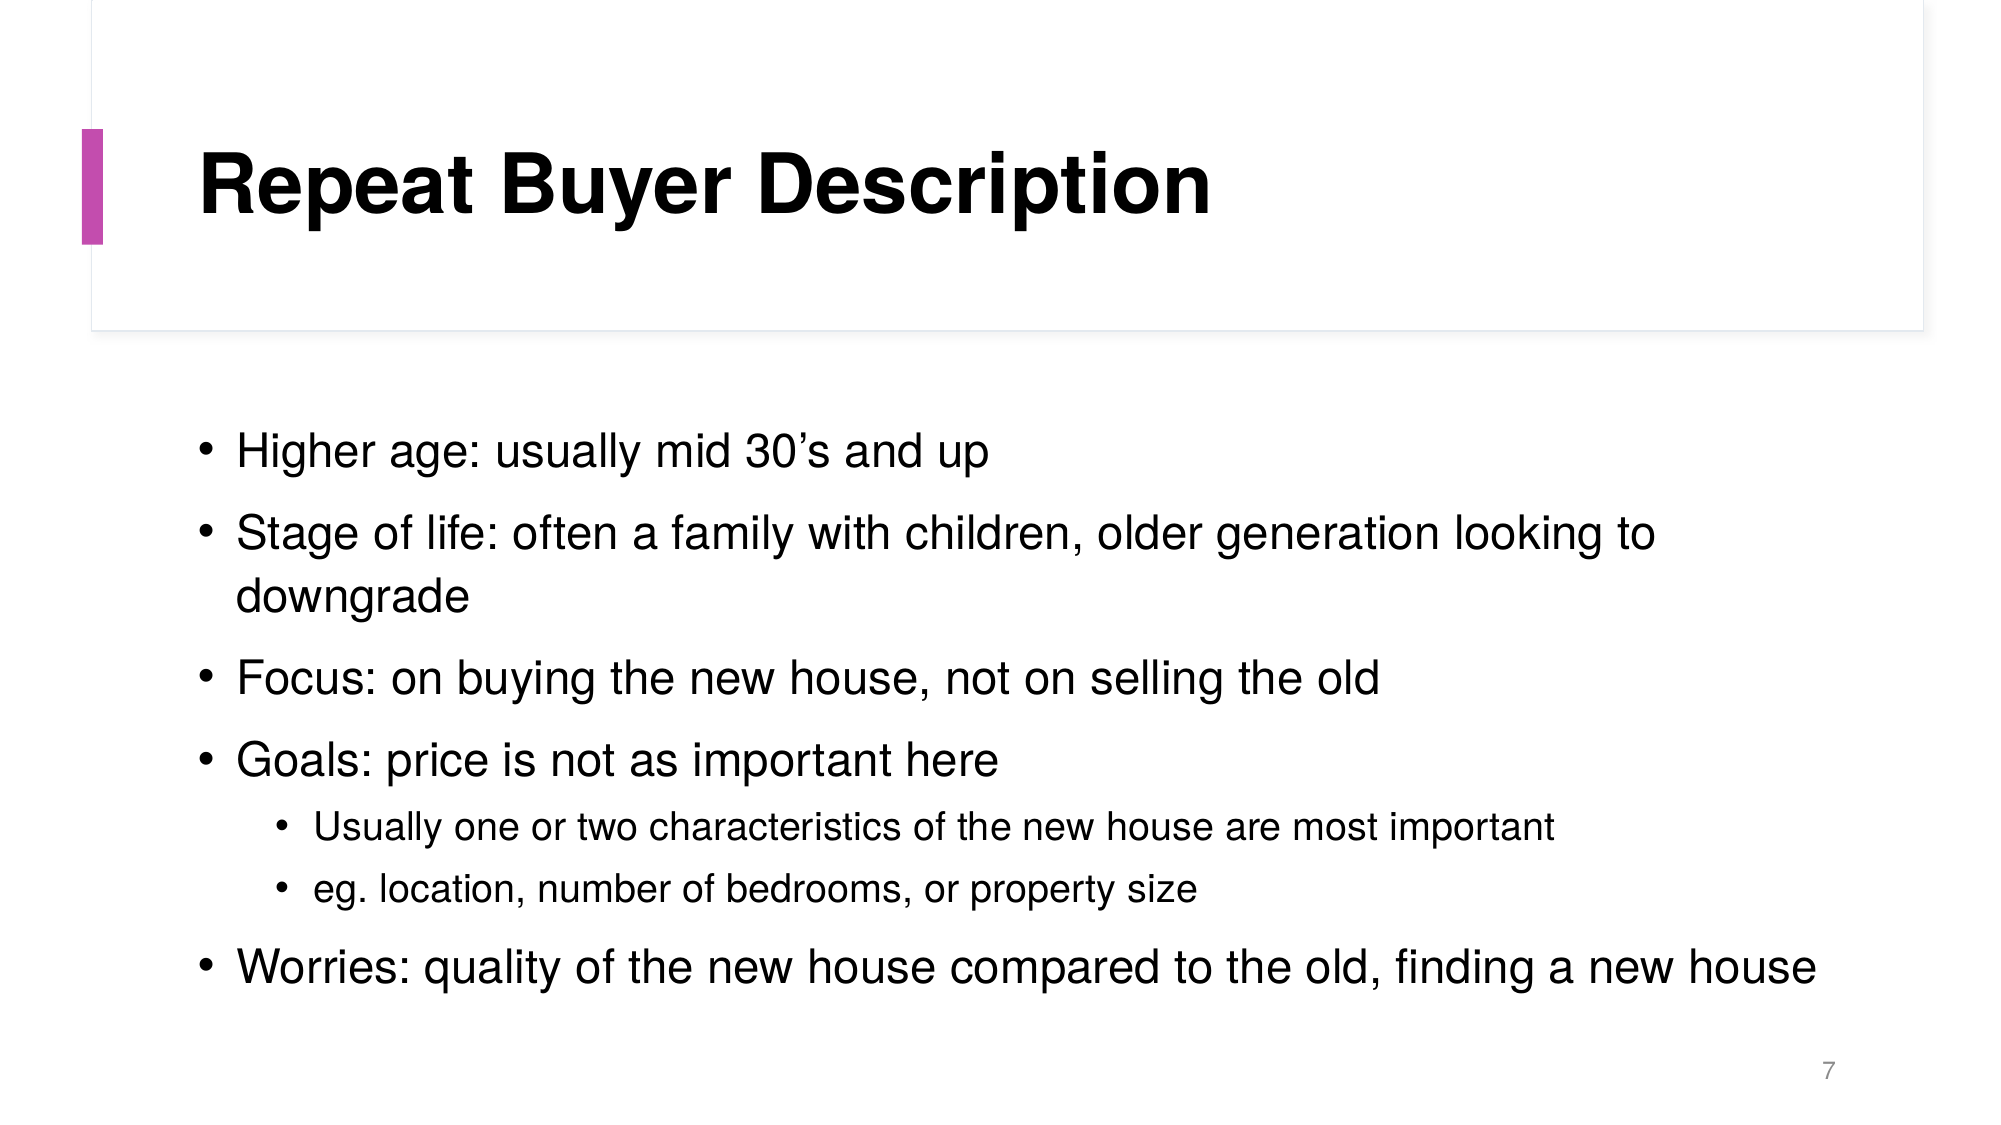

# Repeat Buyer Description
Higher age: usually mid 30’s and up
Stage of life: often a family with children, older generation looking to downgrade
Focus: on buying the new house, not on selling the old
Goals: price is not as important here
Usually one or two characteristics of the new house are most important
eg. location, number of bedrooms, or property size
Worries: quality of the new house compared to the old, finding a new house
7